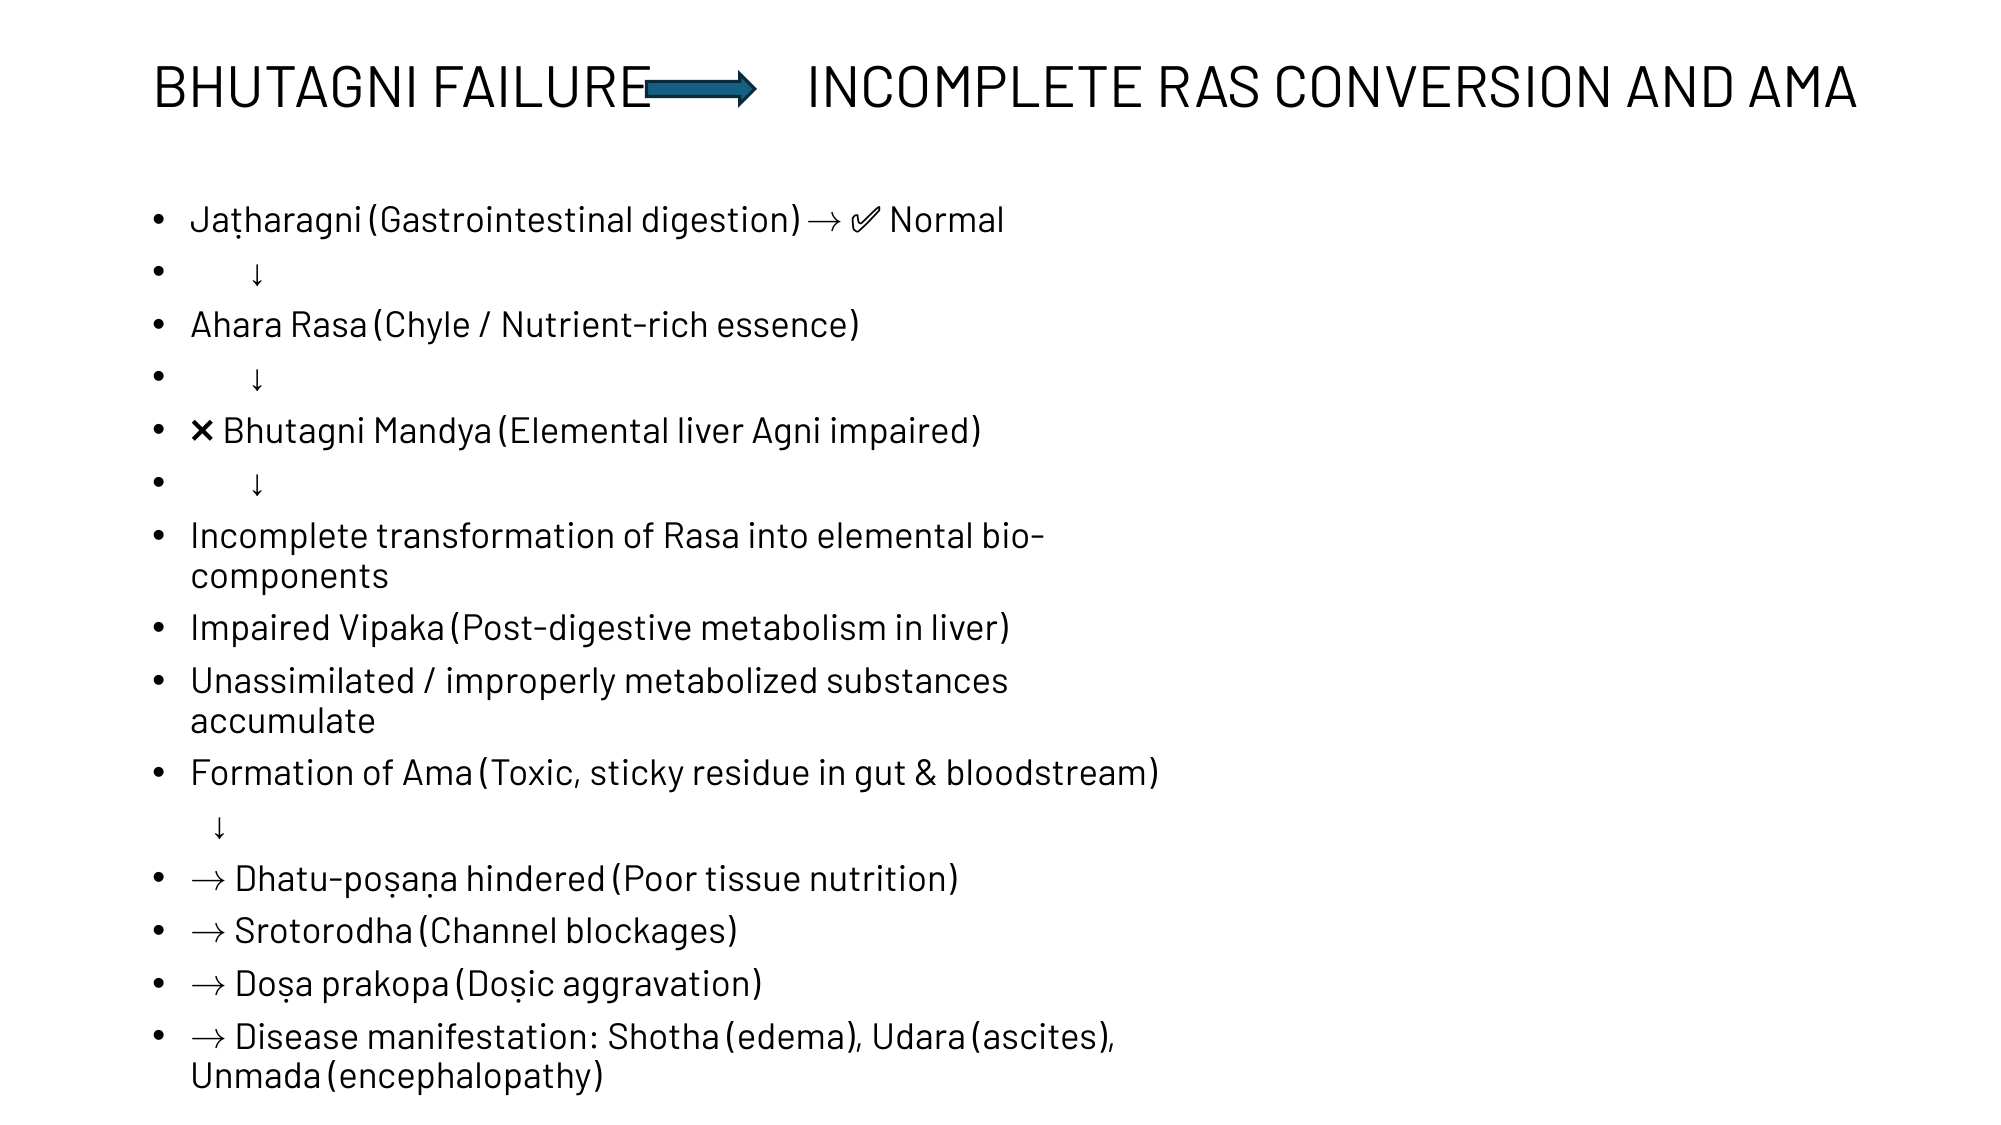

# BHUTAGNI FAILURE             INCOMPLETE RAS CONVERSION AND AMA

Jaṭharagni (Gastrointestinal digestion) → ✅ Normal
        ↓
Ahara Rasa (Chyle / Nutrient-rich essence)
        ↓
❌ Bhutagni Mandya (Elemental liver Agni impaired)
        ↓
Incomplete transformation of Rasa into elemental bio-components
Impaired Vipaka (Post-digestive metabolism in liver)
Unassimilated / improperly metabolized substances accumulate
Formation of Ama (Toxic, sticky residue in gut & bloodstream)
        ↓
→ Dhatu-poṣaṇa hindered (Poor tissue nutrition)
→ Srotorodha (Channel blockages)
→ Doṣa prakopa (Doṣic aggravation)
→ Disease manifestation: Shotha (edema), Udara (ascites), Unmada (encephalopathy)